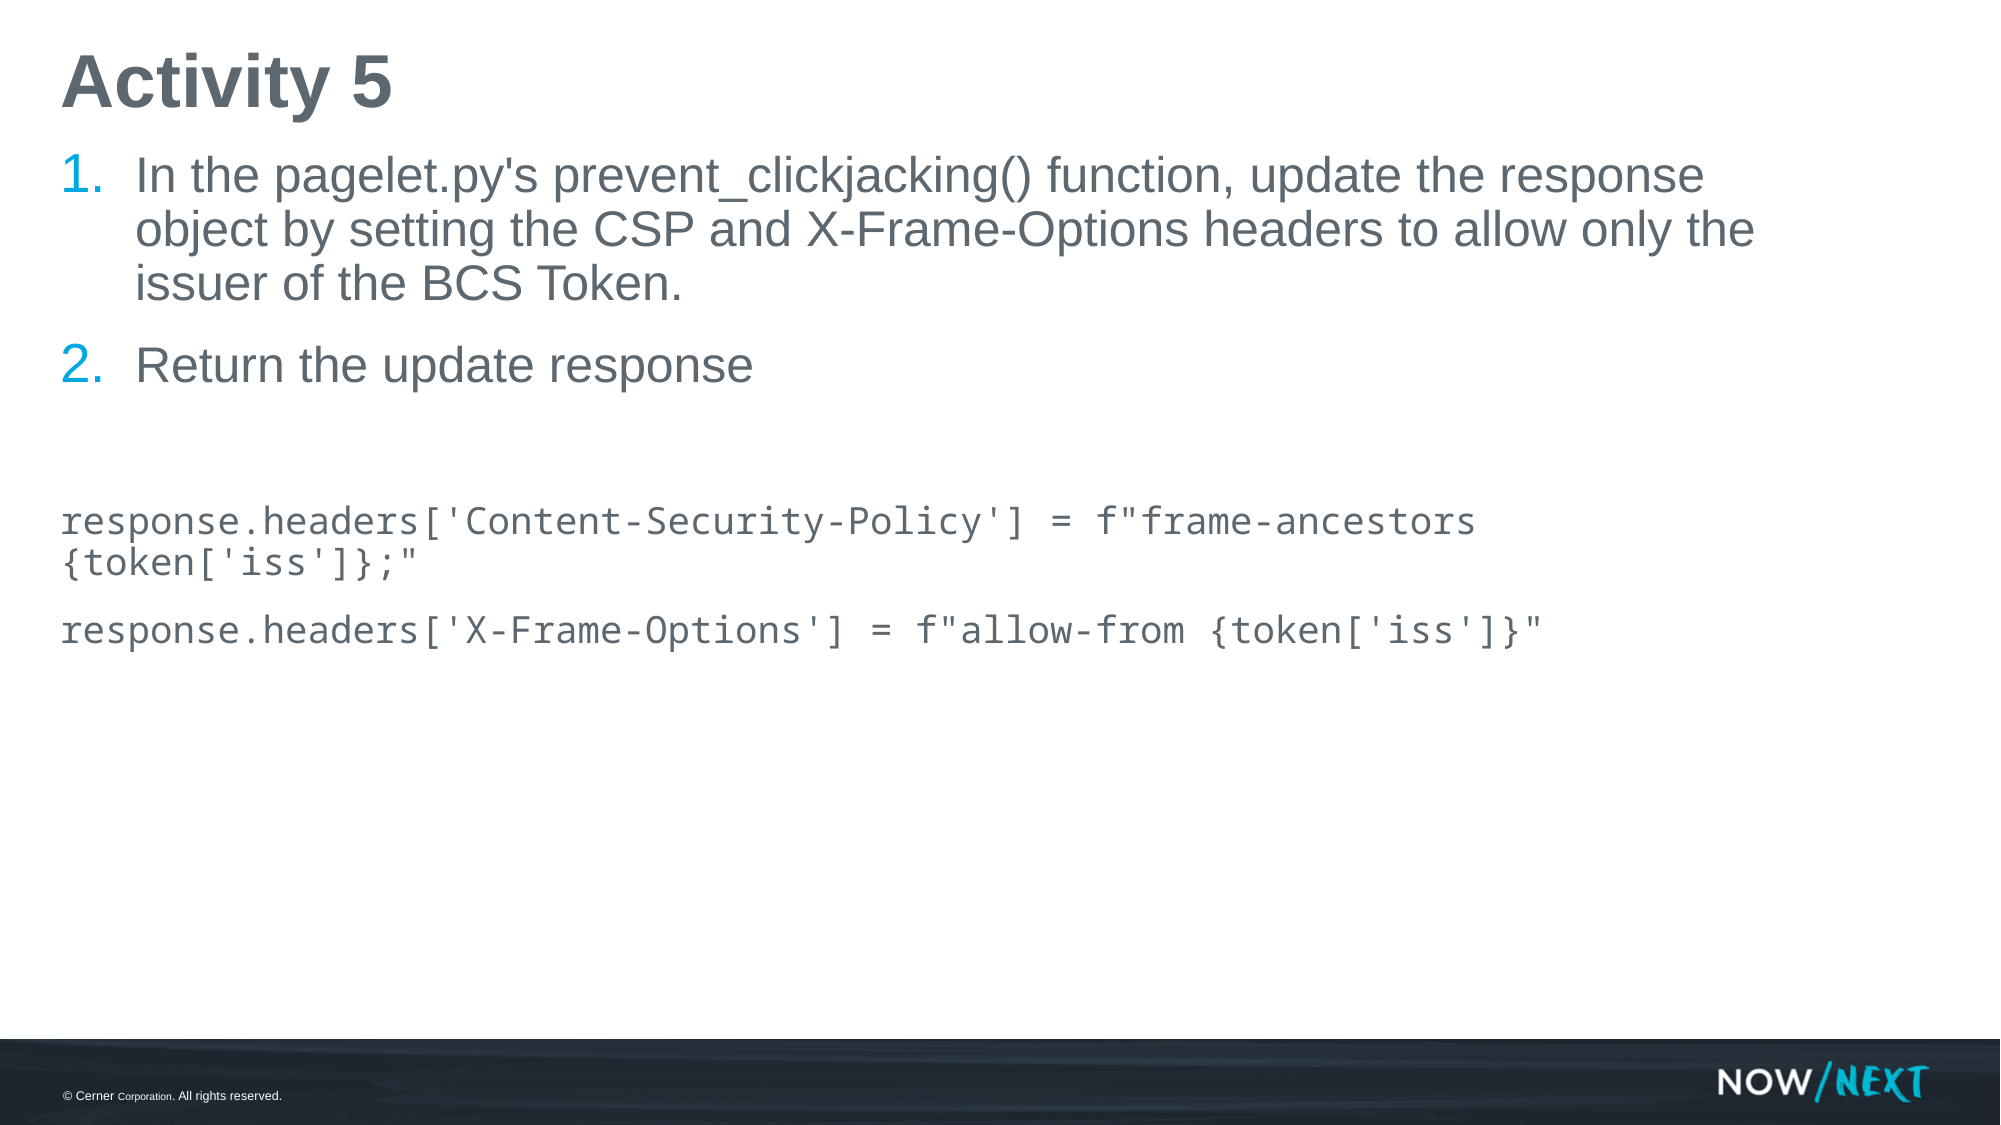

# Activity 5
In the pagelet.py's prevent_clickjacking() function, update the response object by setting the CSP and X-Frame-Options headers to allow only the issuer of the BCS Token.
Return the update response

response.headers['Content-Security-Policy'] = f"frame-ancestors {token['iss']};"
response.headers['X-Frame-Options'] = f"allow-from {token['iss']}"